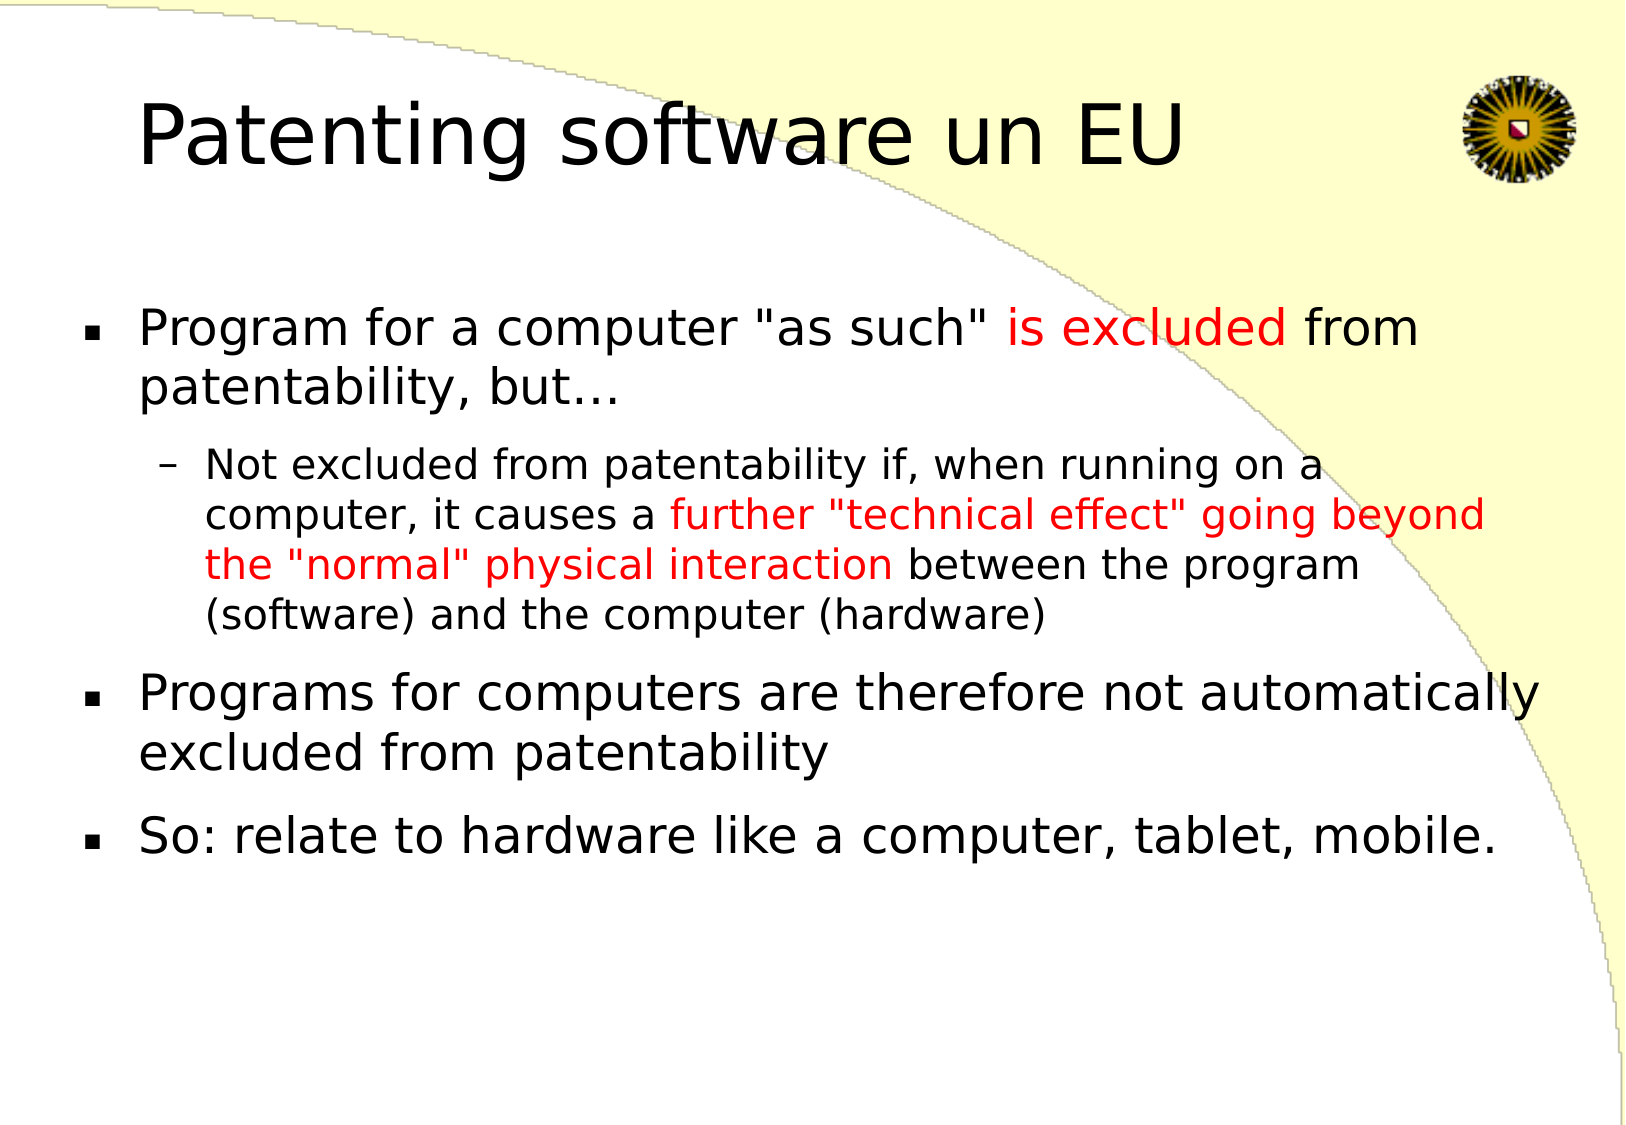

# Patenting software un EU
Program for a computer "as such" is excluded from patentability, but…
Not excluded from patentability if, when running on a computer, it causes a further "technical effect" going beyond the "normal" physical interaction between the program (software) and the computer (hardware)
Programs for computers are therefore not automatically excluded from patentability
So: relate to hardware like a computer, tablet, mobile.